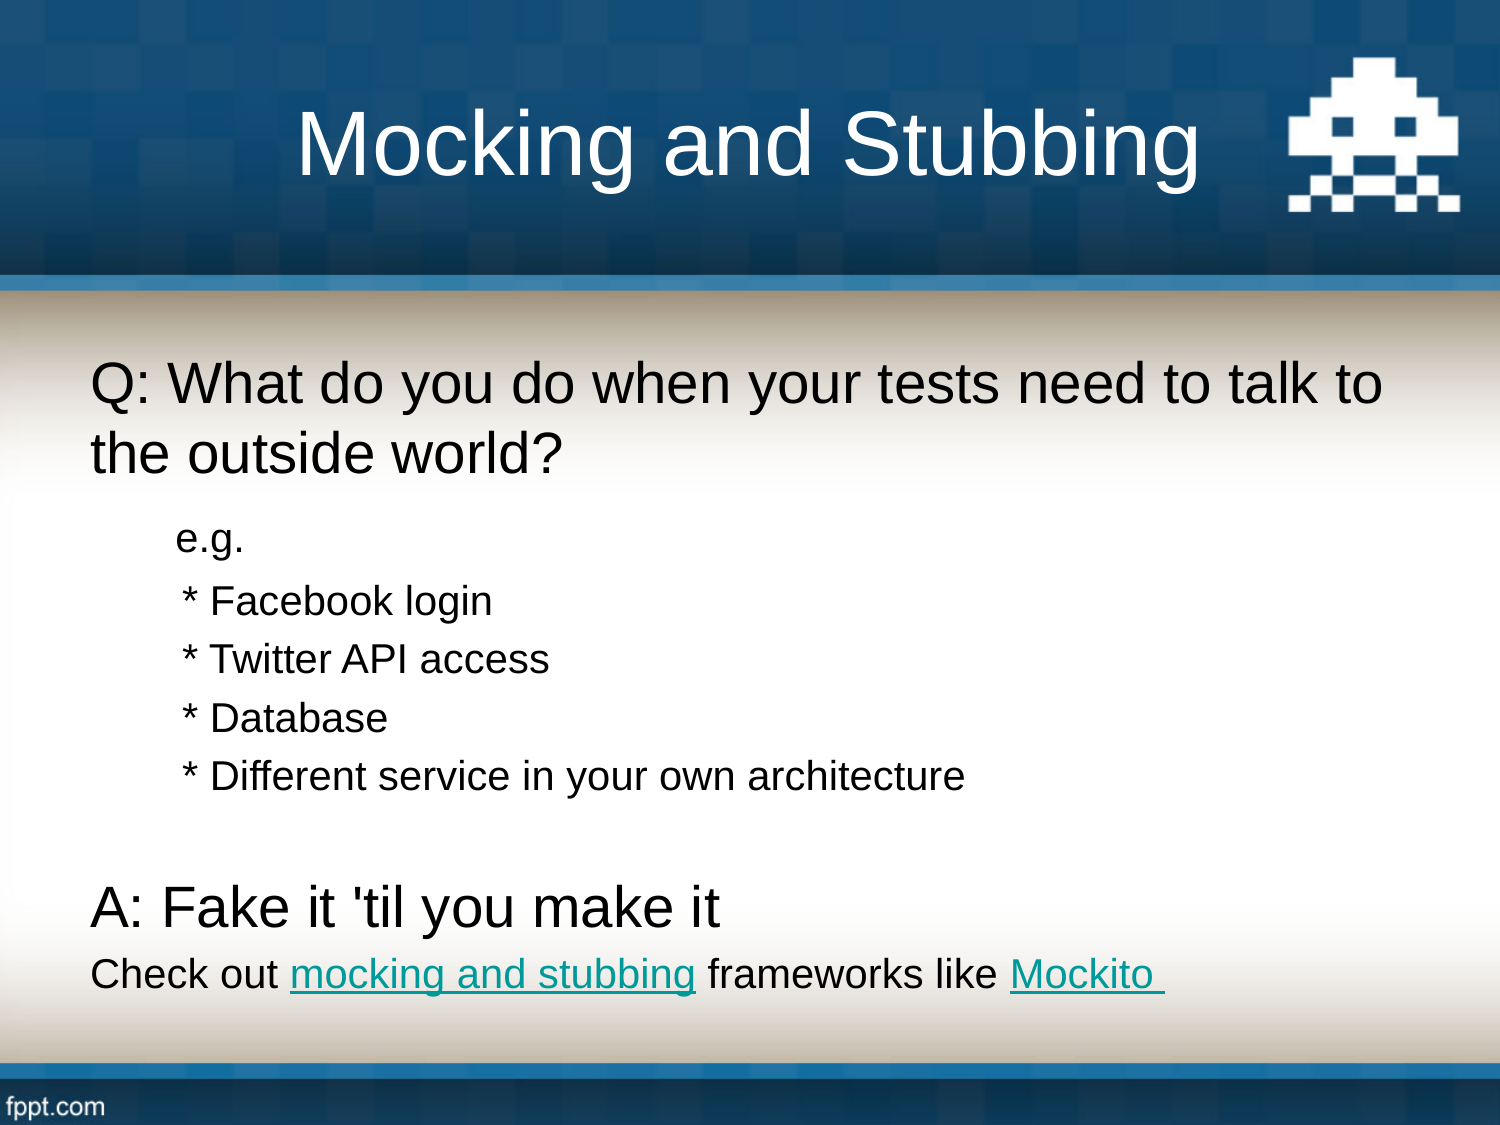

# Mocking and Stubbing
Q: What do you do when your tests need to talk to the outside world?
     e.g.
        * Facebook login
        * Twitter API access
        * Database
        * Different service in your own architecture

A: Fake it 'til you make it
Check out mocking and stubbing frameworks like Mockito